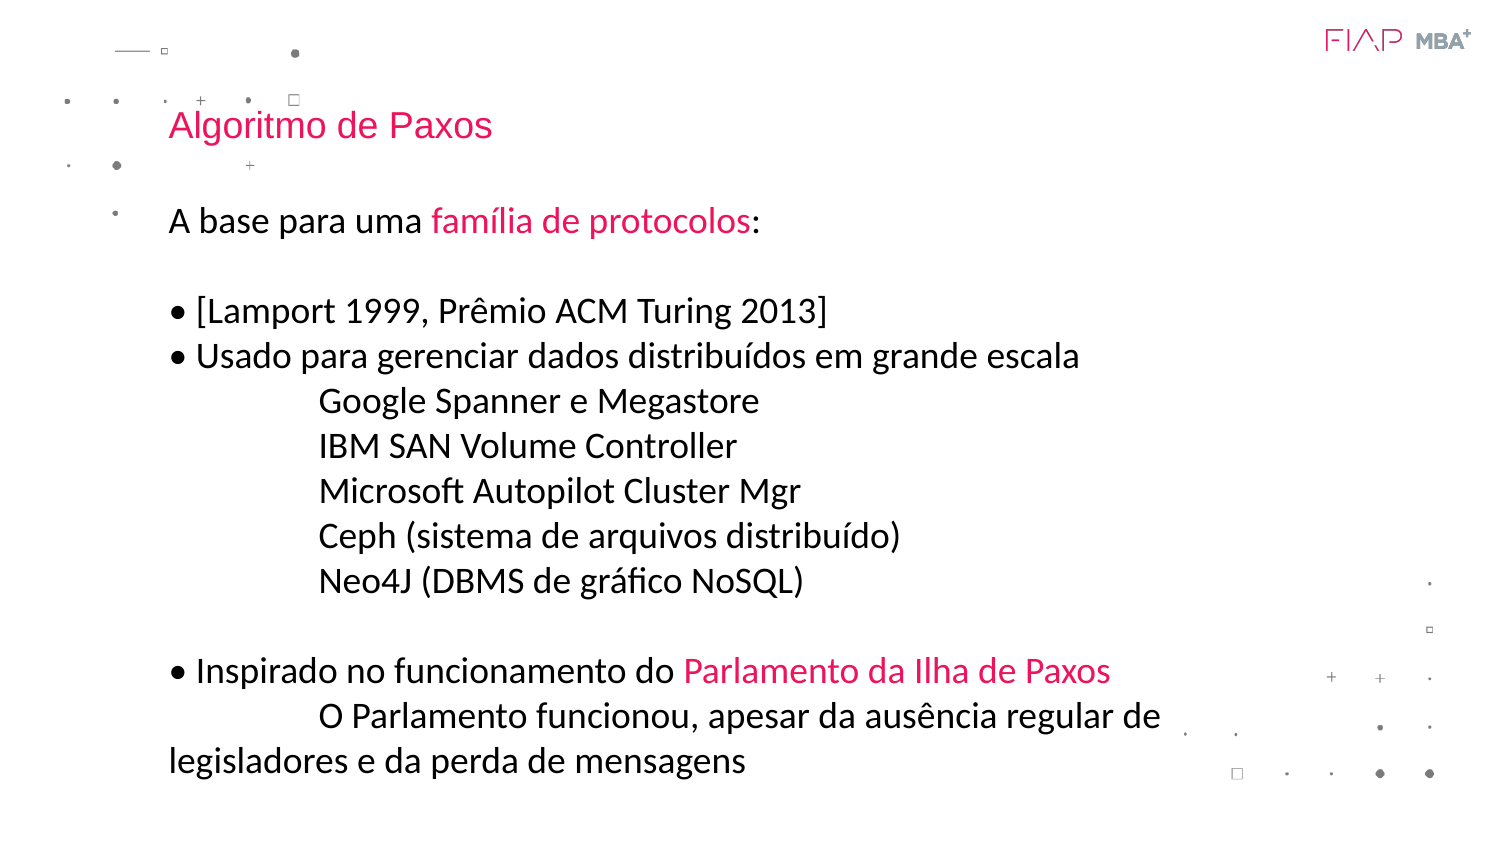

Algoritmo de Paxos
A base para uma família de protocolos:

• [Lamport 1999, Prêmio ACM Turing 2013]
• Usado para gerenciar dados distribuídos em grande escala
	Google Spanner e Megastore
	IBM SAN Volume Controller
	Microsoft Autopilot Cluster Mgr
	Ceph (sistema de arquivos distribuído)
	Neo4J (DBMS de gráfico NoSQL)

• Inspirado no funcionamento do Parlamento da Ilha de Paxos
	O Parlamento funcionou, apesar da ausência regular de legisladores e da perda de mensagens